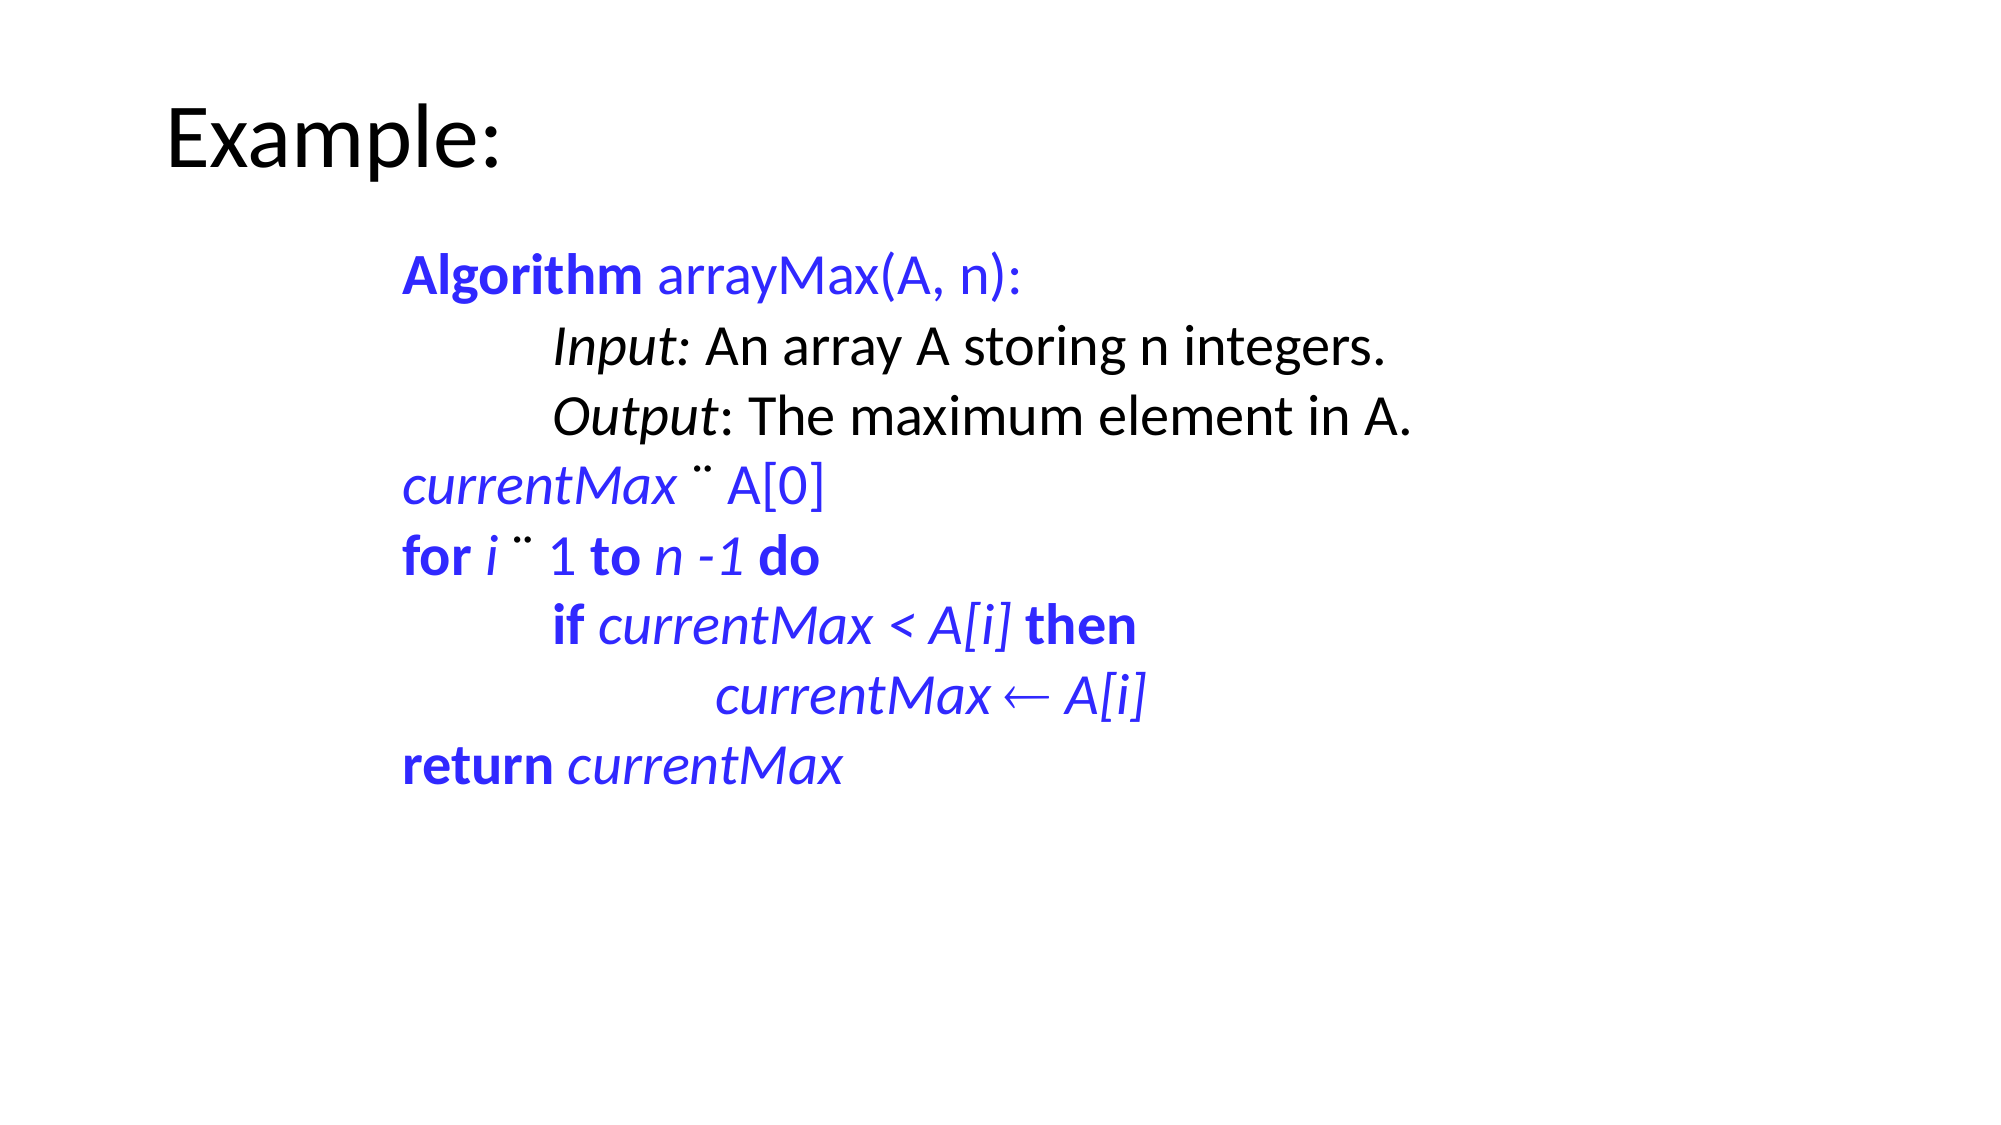

# Example:
Algorithm arrayMax(A, n):
	Input: An array A storing n integers.
	Output: The maximum element in A.
currentMax ¨ A[0]
for i ¨ 1 to n -1 do
	if currentMax < A[i] then
	 	 currentMax ← A[i]
return currentMax